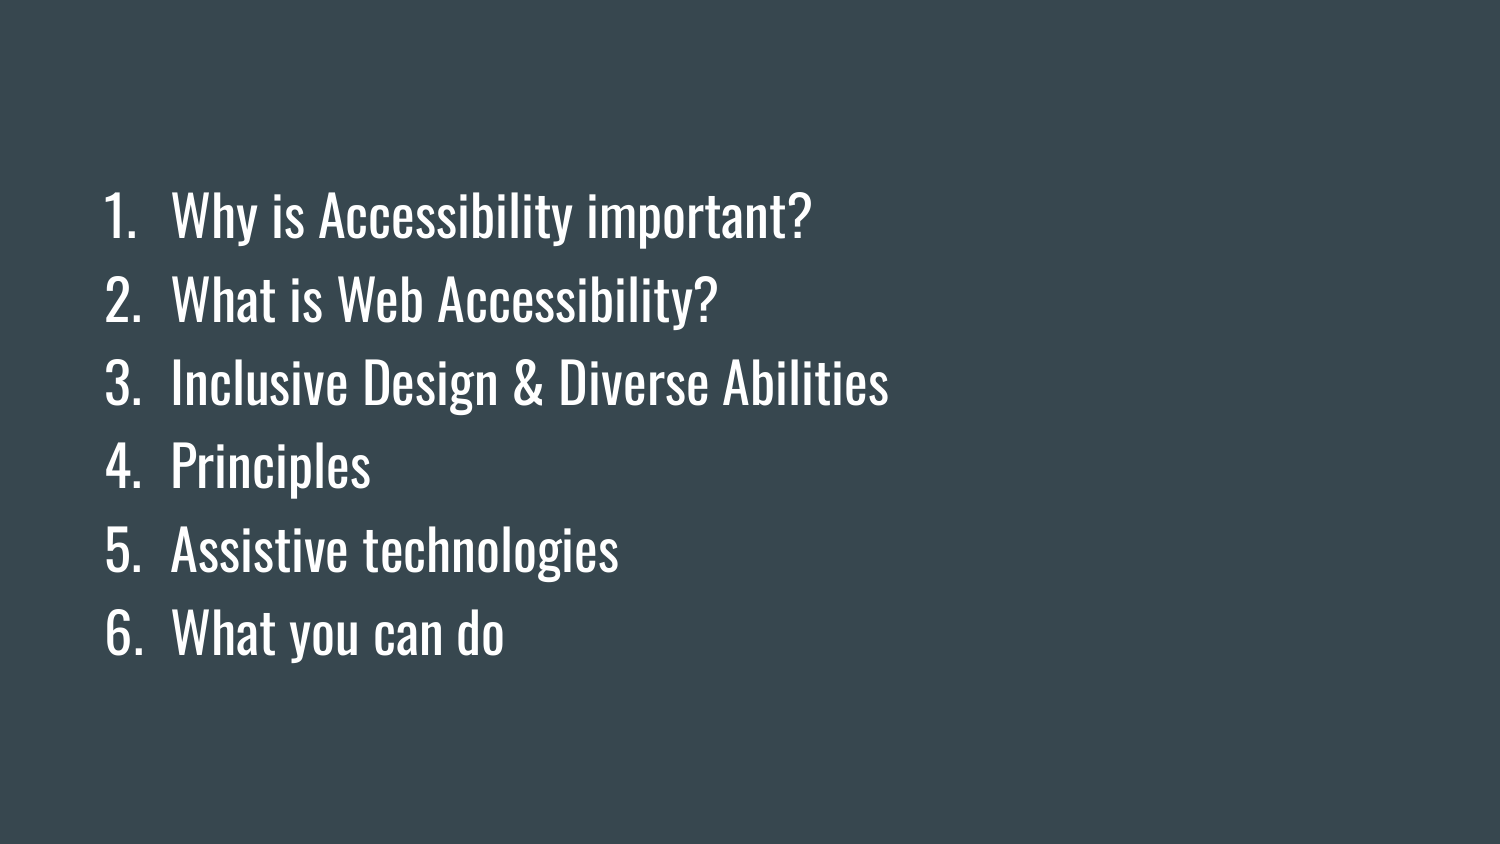

# Why is Accessibility important?
What is Web Accessibility?
Inclusive Design & Diverse Abilities
Principles
Assistive technologies
What you can do